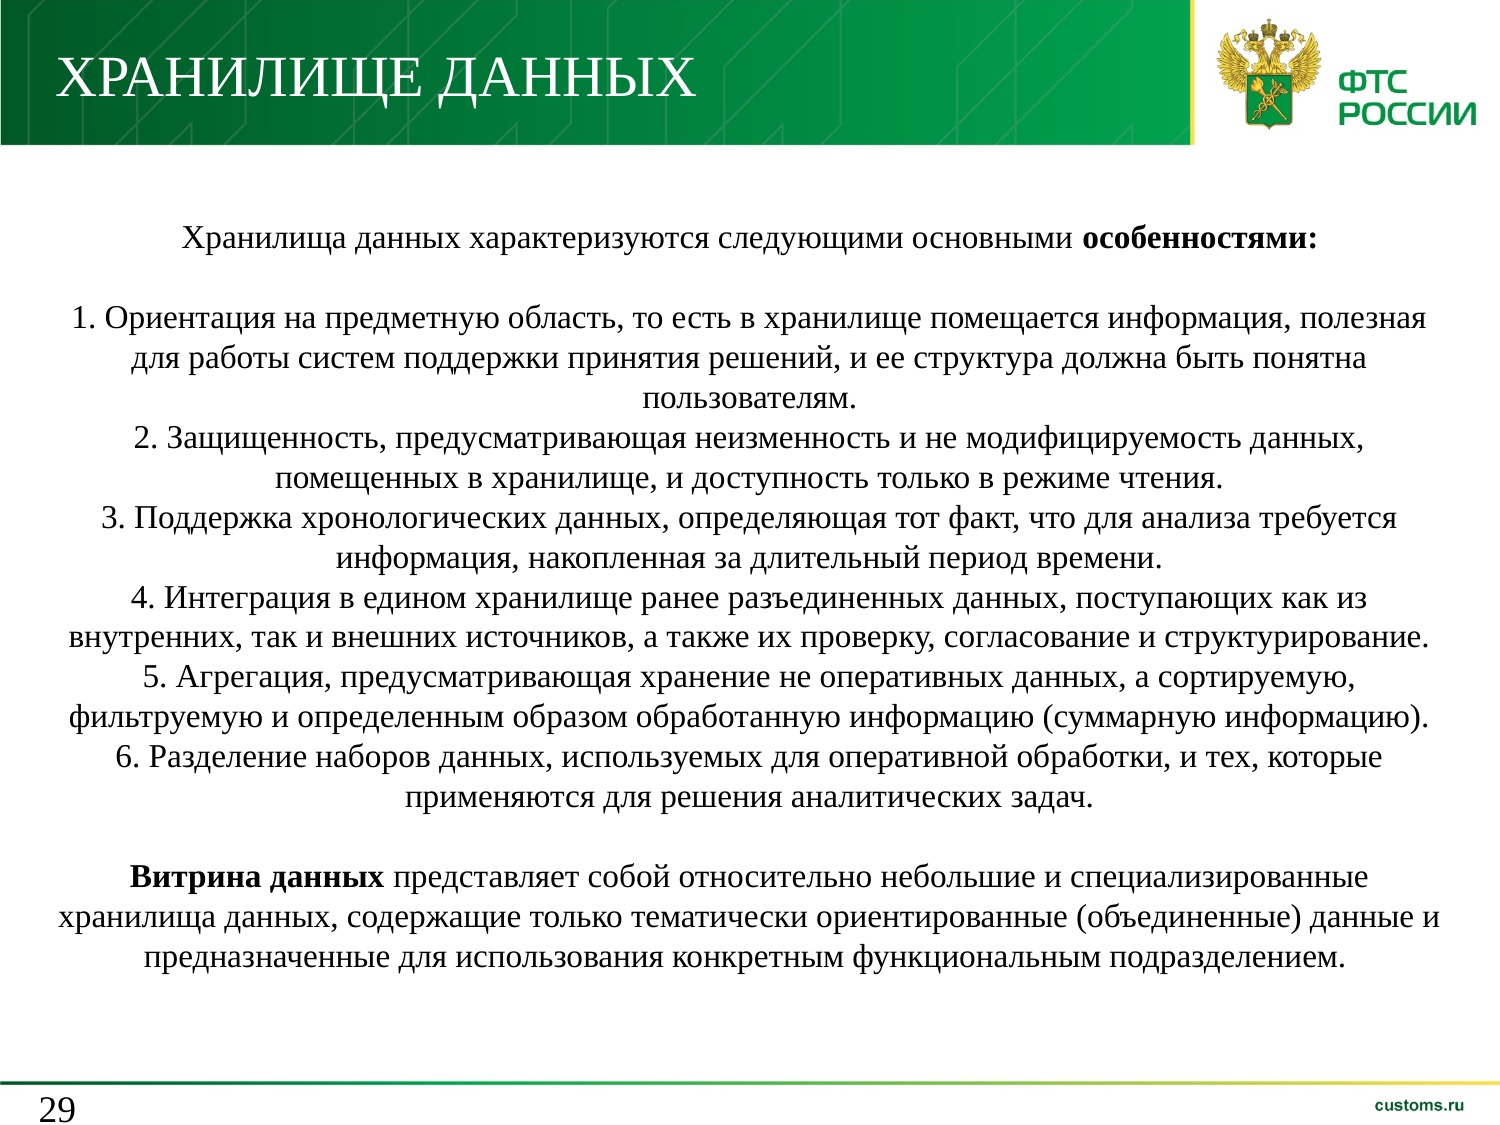

ХРАНИЛИЩЕ ДАННЫХ
Хранилища данных характеризуются следующими основными особенностями:

1. Ориентация на предметную область, то есть в хранилище помещается информация, полезная для работы систем поддержки принятия решений, и ее структура должна быть понятна пользователям.
2. Защищенность, предусматривающая неизменность и не модифицируемость данных, помещенных в хранилище, и доступность только в режиме чтения.
3. Поддержка хронологических данных, определяющая тот факт, что для анализа требуется информация, накопленная за длительный период времени.
4. Интеграция в едином хранилище ранее разъединенных данных, поступающих как из внутренних, так и внешних источников, а также их проверку, согласование и структурирование.
5. Агрегация, предусматривающая хранение не оперативных данных, а сортируемую, фильтруемую и определенным образом обработанную информацию (суммарную информацию).
6. Разделение наборов данных, используемых для оперативной обработки, и тех, которые применяются для решения аналитических задач.

Витрина данных представляет собой относительно небольшие и специализированные хранилища данных, содержащие только тематически ориентированные (объединенные) данные и предназначенные для использования конкретным функциональным подразделением.
29